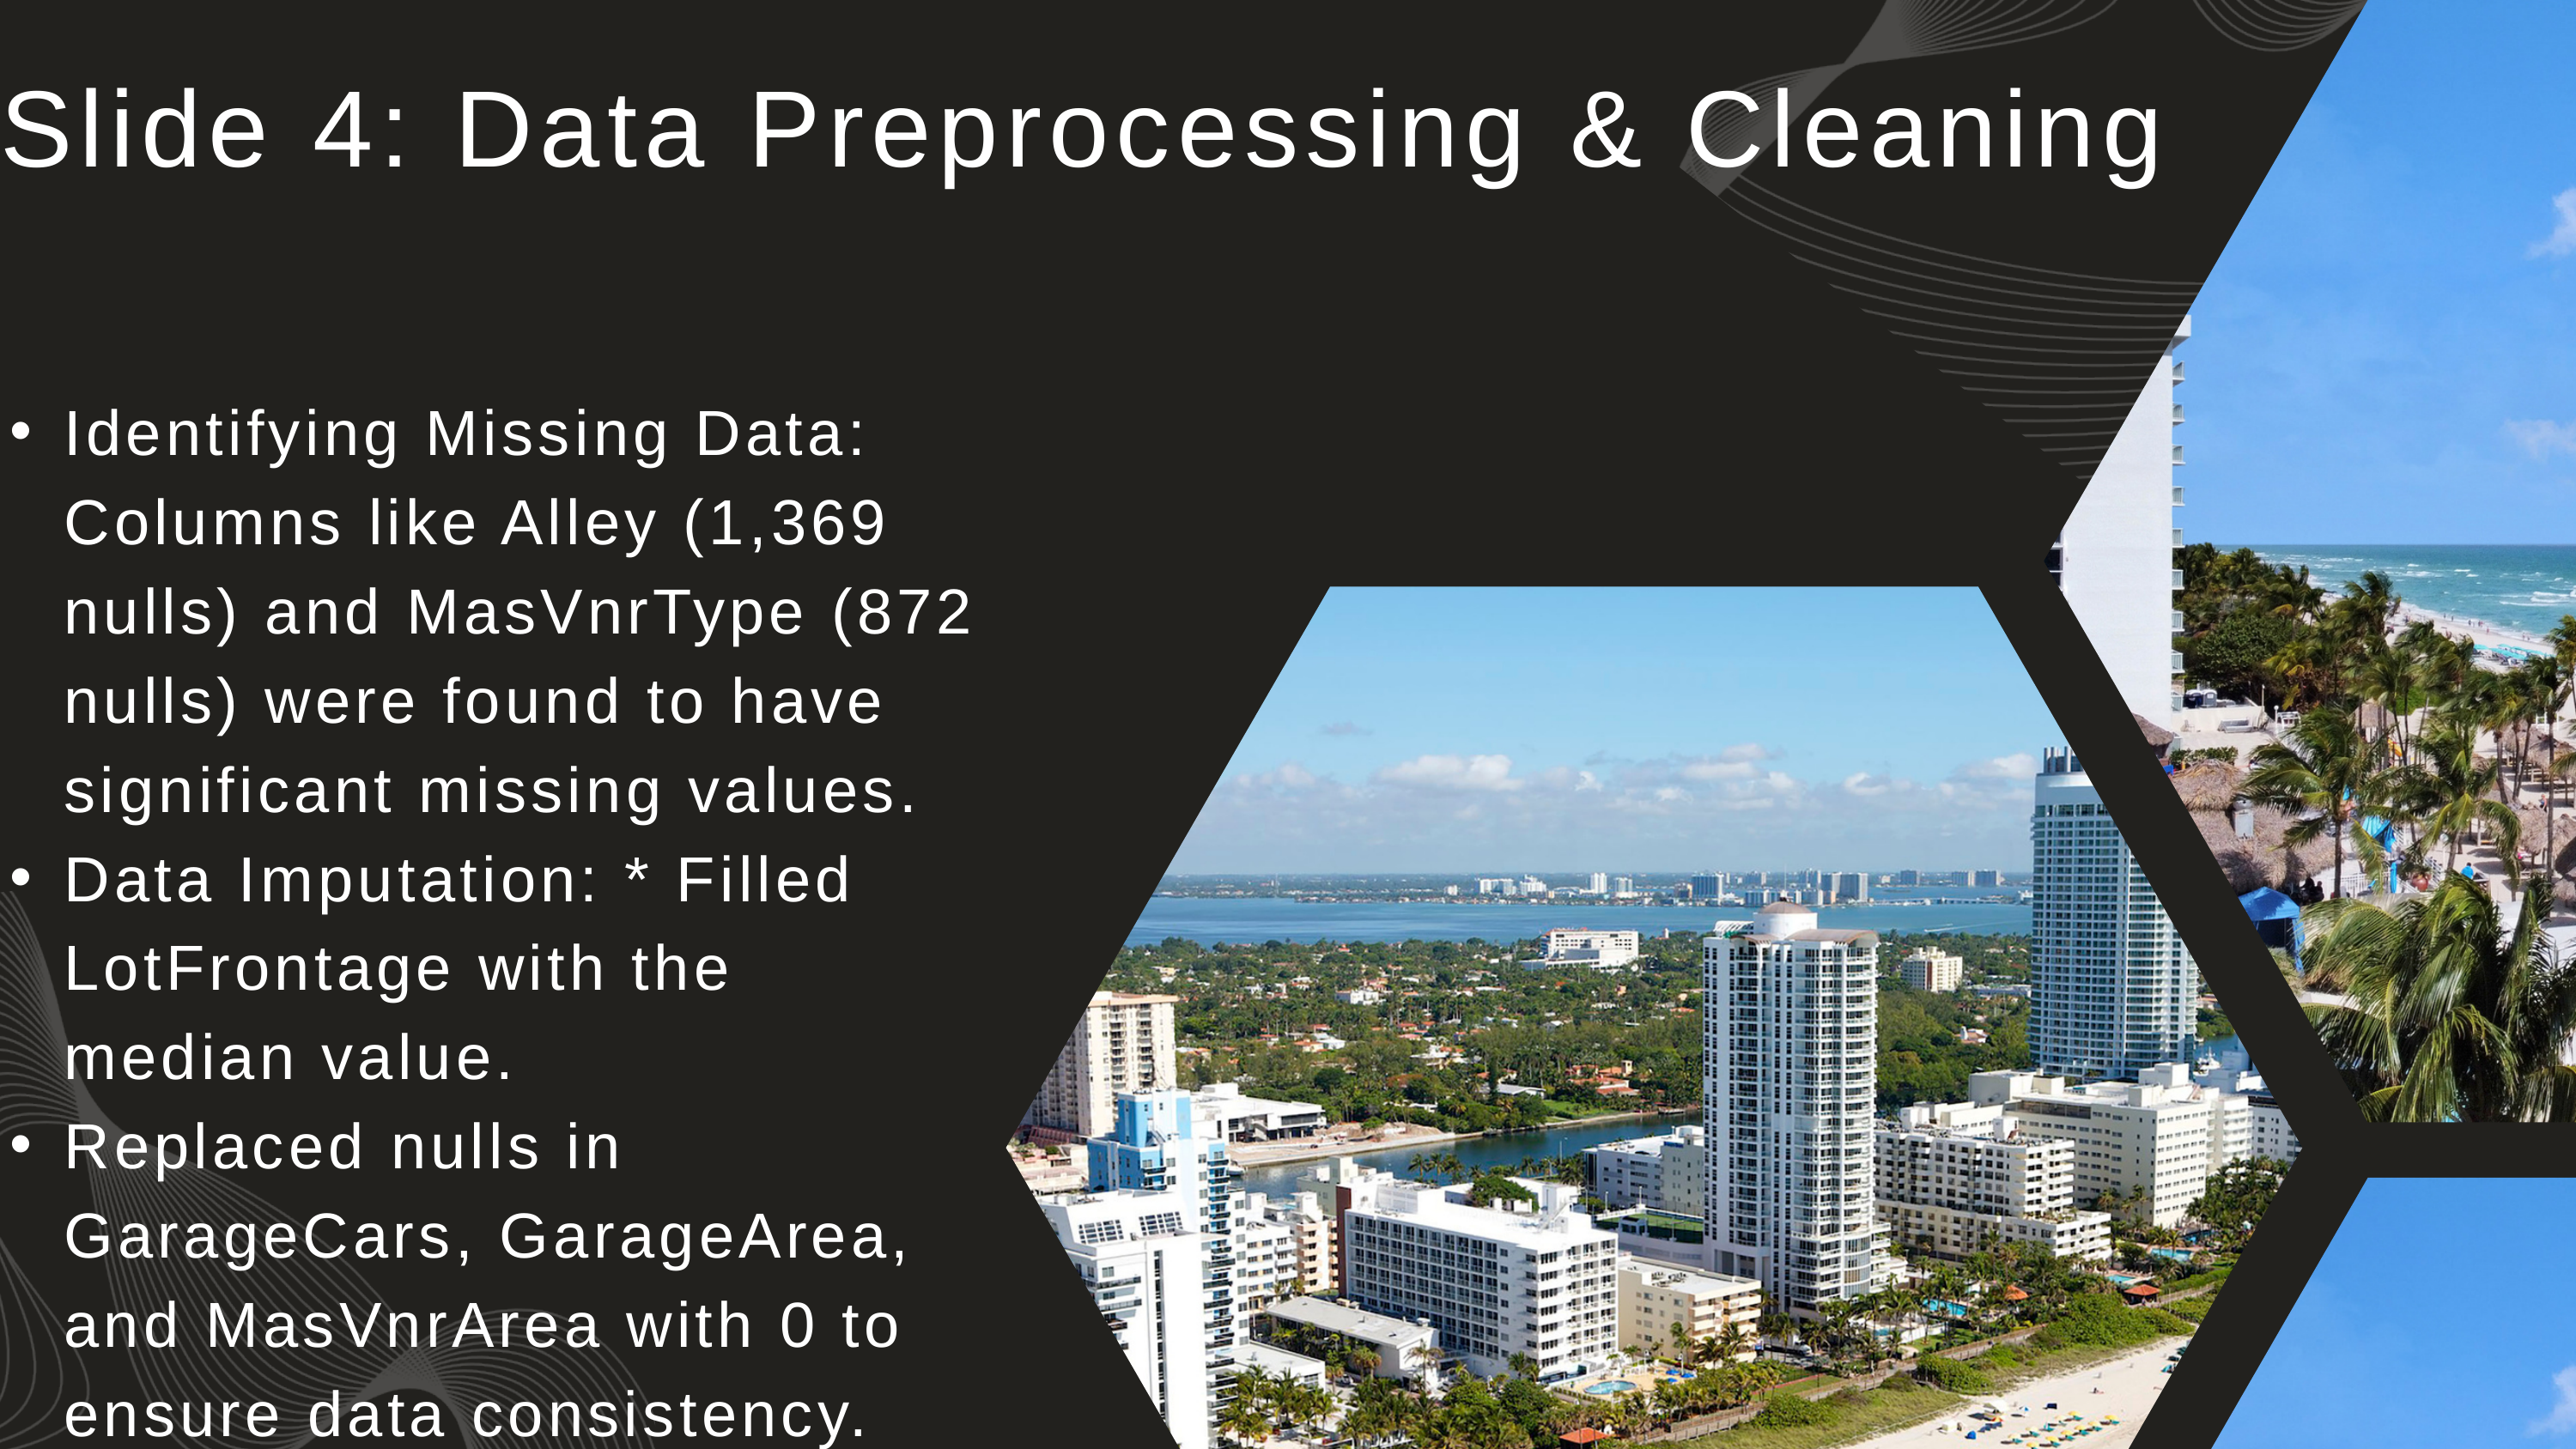

Slide 4: Data Preprocessing & Cleaning
Identifying Missing Data: Columns like Alley (1,369 nulls) and MasVnrType (872 nulls) were found to have significant missing values.
Data Imputation: * Filled LotFrontage with the median value.
Replaced nulls in GarageCars, GarageArea, and MasVnrArea with 0 to ensure data consistency.